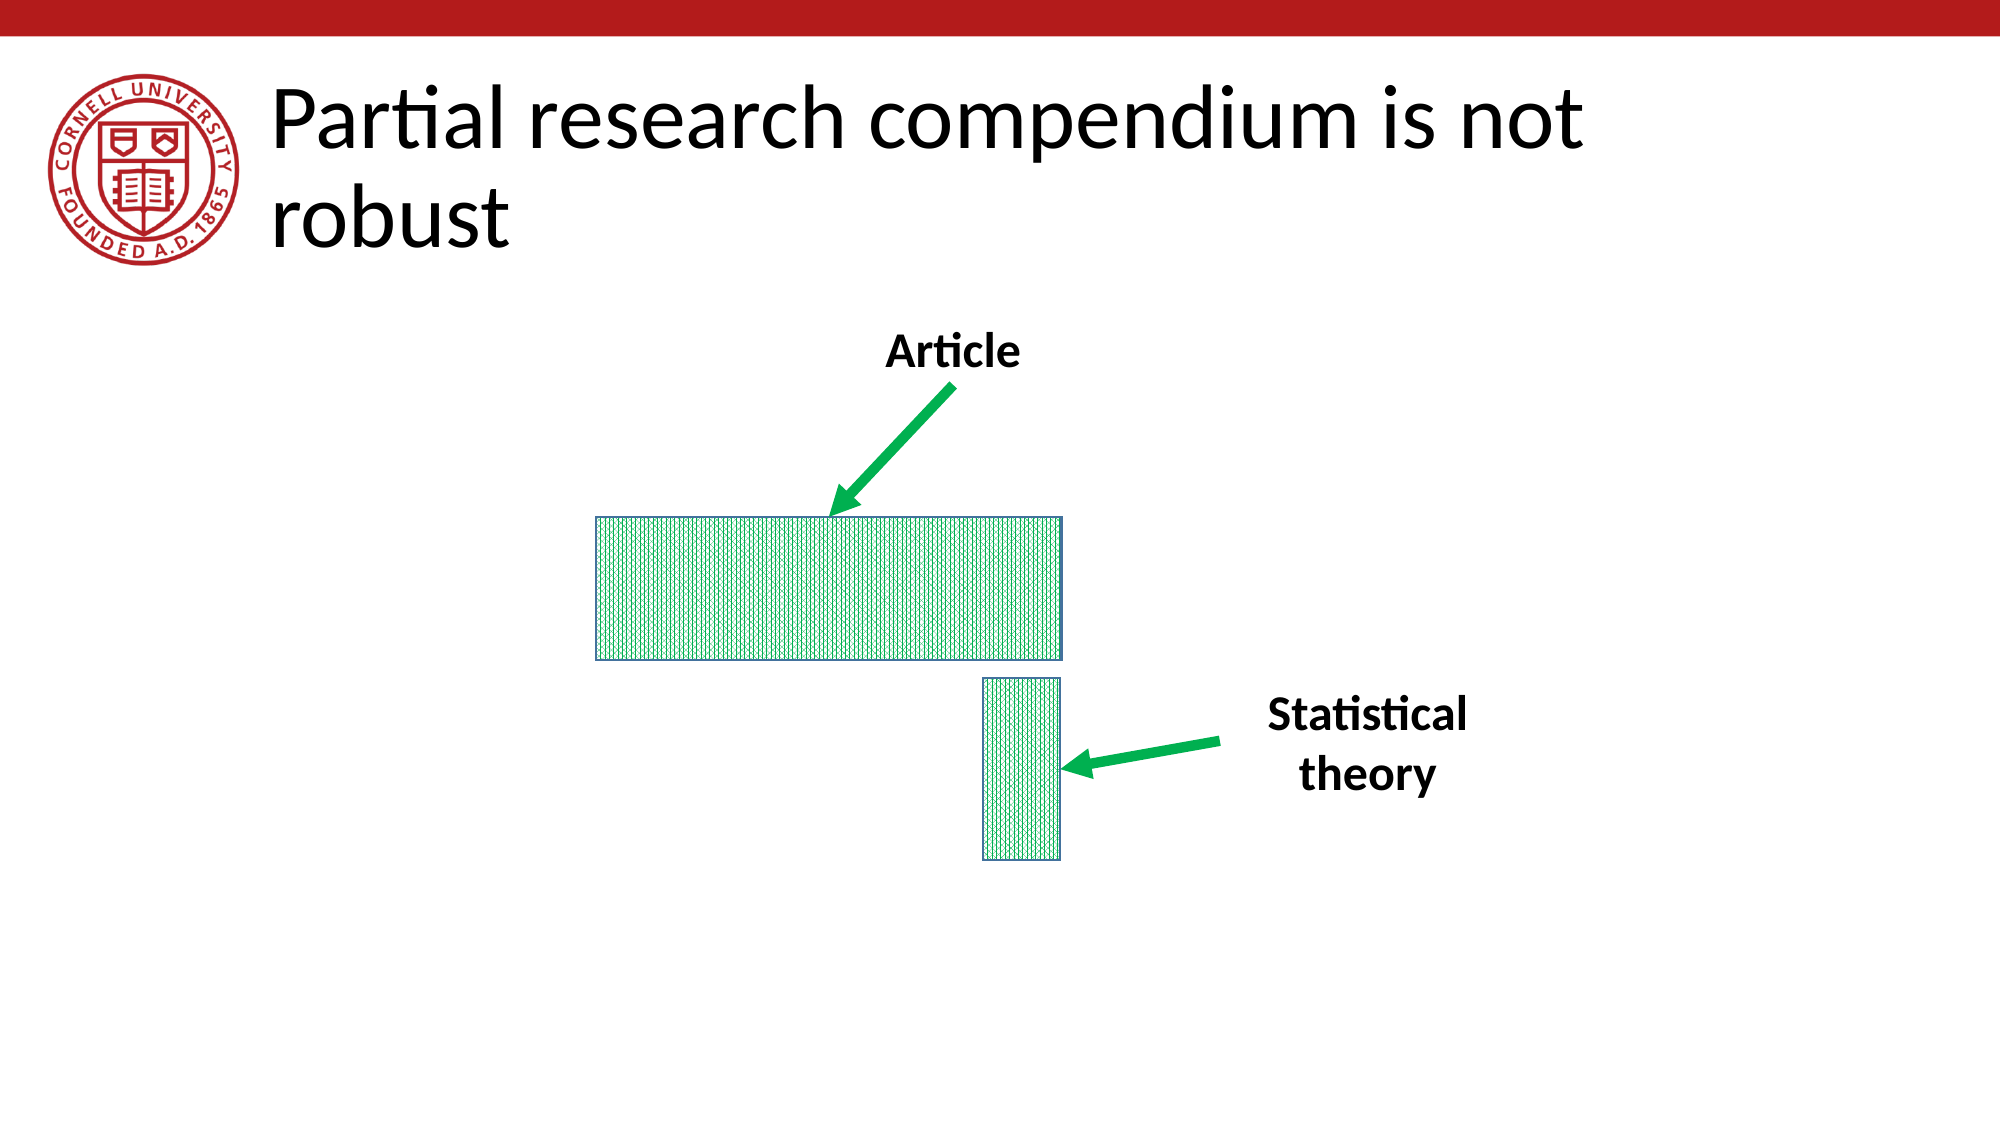

# Partial research compendium is not robust
Article

Statistical theory